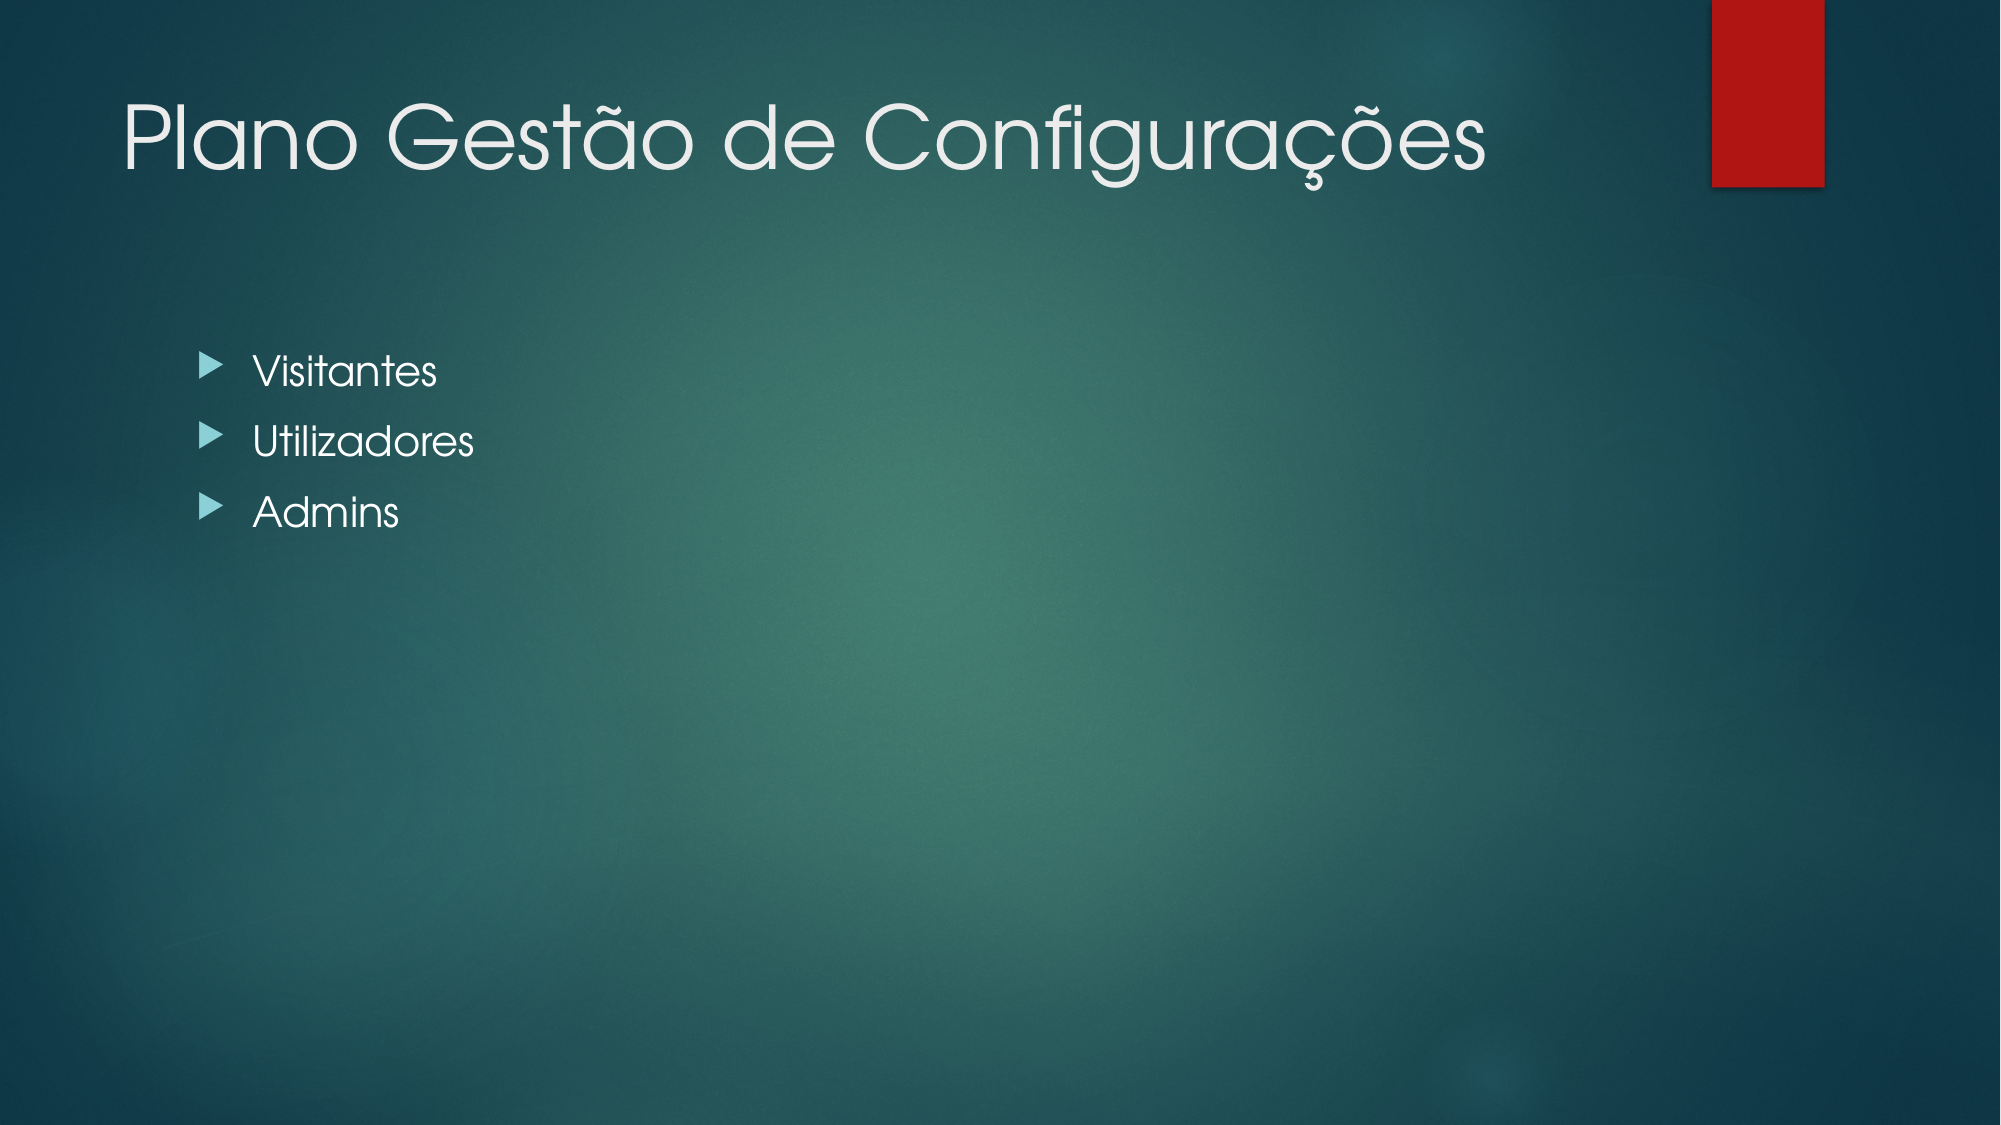

# Plano Gestão de Configurações
Visitantes
Utilizadores
Admins